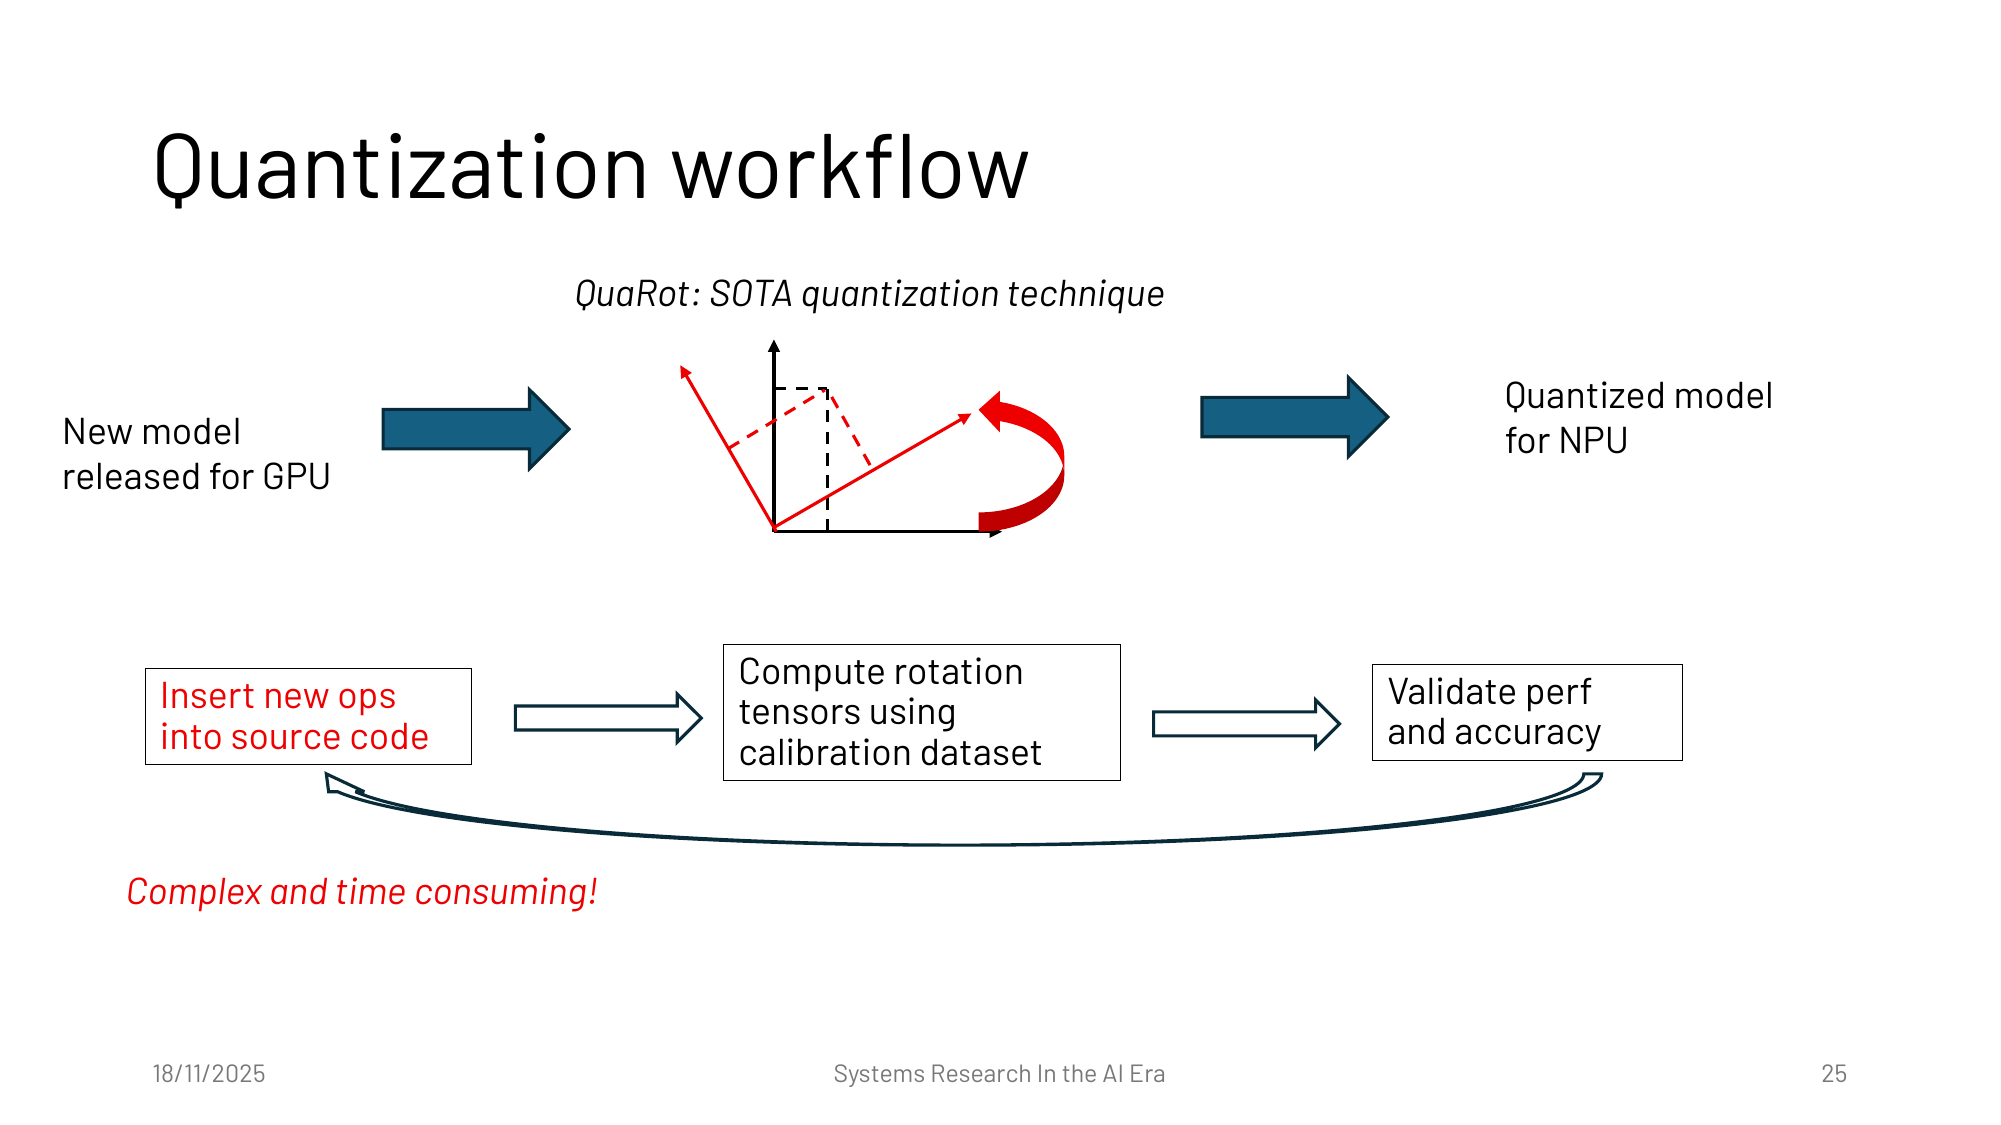

# Quantization workflow
QuaRot: SOTA quantization technique
Quantized model for NPU

New model released for GPU
Compute rotation tensors using calibration dataset
Validate perf
and accuracy
Insert new ops
into source code

Complex and time consuming!
18/11/2025
Systems Research In the AI Era
25